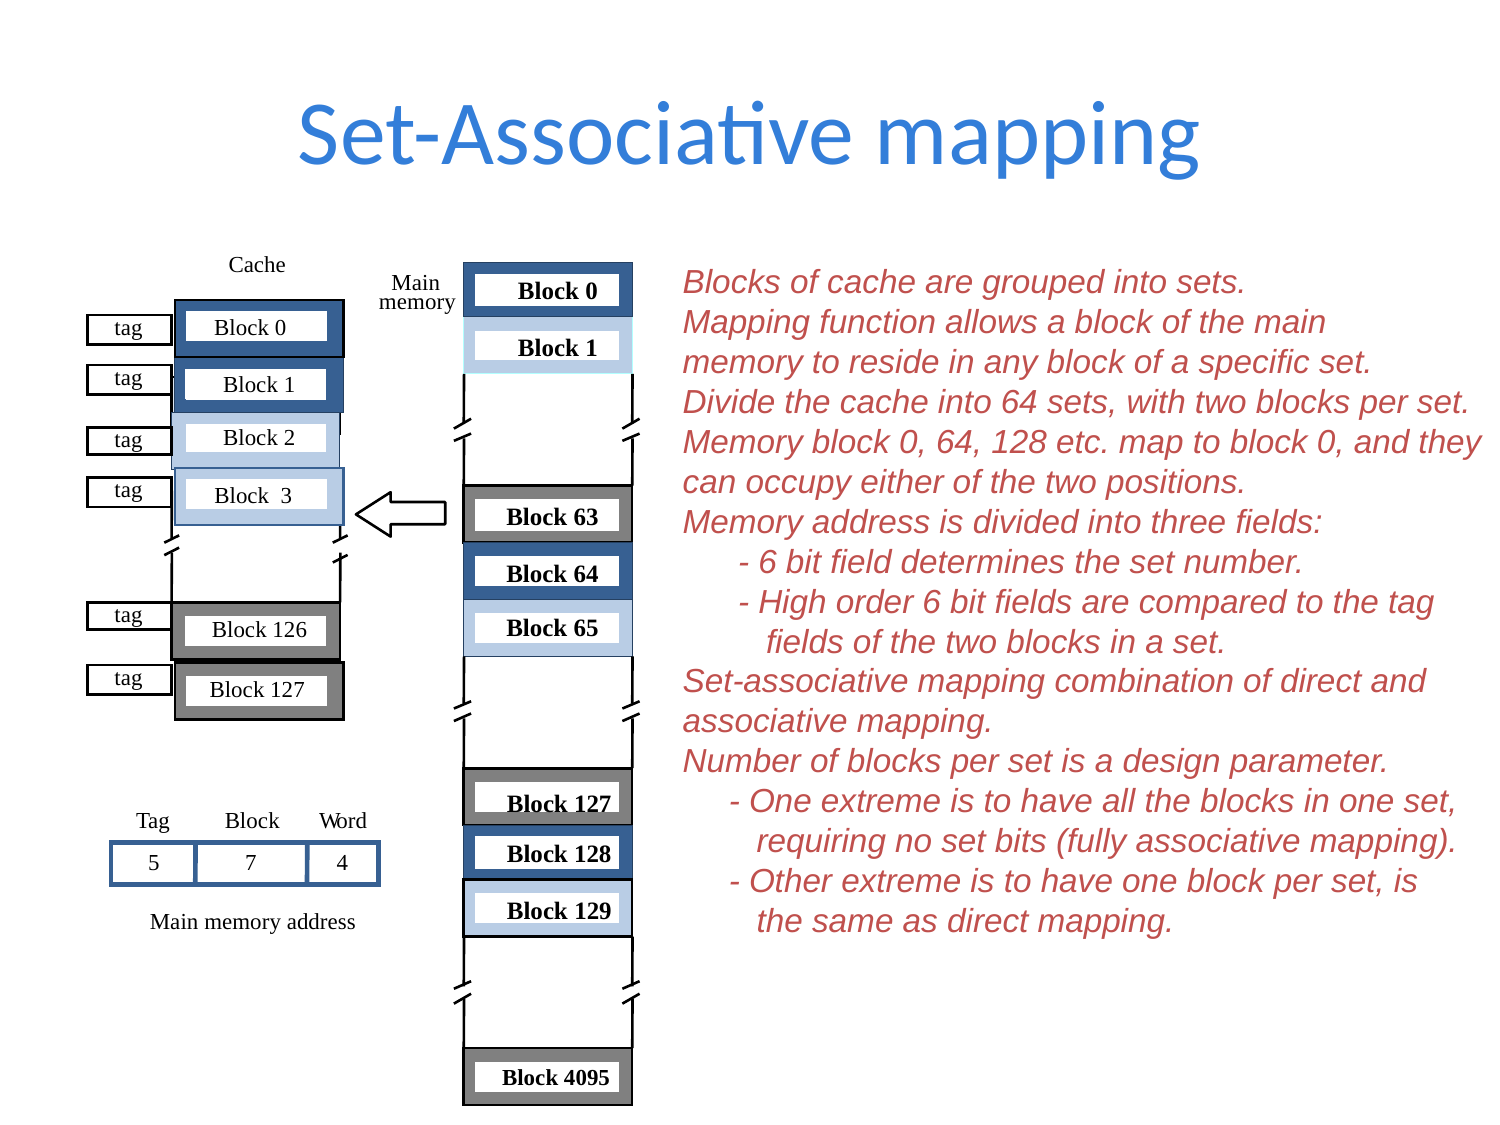

Set-Associative mapping
Cache
Blocks of cache are grouped into sets.
Mapping function allows a block of the main
memory to reside in any block of a specific set.
Divide the cache into 64 sets, with two blocks per set.
Memory block 0, 64, 128 etc. map to block 0, and they
can occupy either of the two positions.
Memory address is divided into three fields:
      - 6 bit field determines the set number.
      - High order 6 bit fields are compared to the tag
         fields of the two blocks in a set.
Set-associative mapping combination of direct and
associative mapping.
Number of blocks per set is a design parameter.
     - One extreme is to have all the blocks in one set,
        requiring no set bits (fully associative mapping).
     - Other extreme is to have one block per set, is
        the same as direct mapping.

Main
Block 0

memory

tag

Block 0

Block 1

tag

Block 1

Block 2
tag

tag

Block  3

Block 63

Block 64

tag

Block 65
Block 126

tag

Block 127

Block 127
T
ag
Block
W
ord

Block 128

5
7
4

Block 129
Main memory address

Block 4095